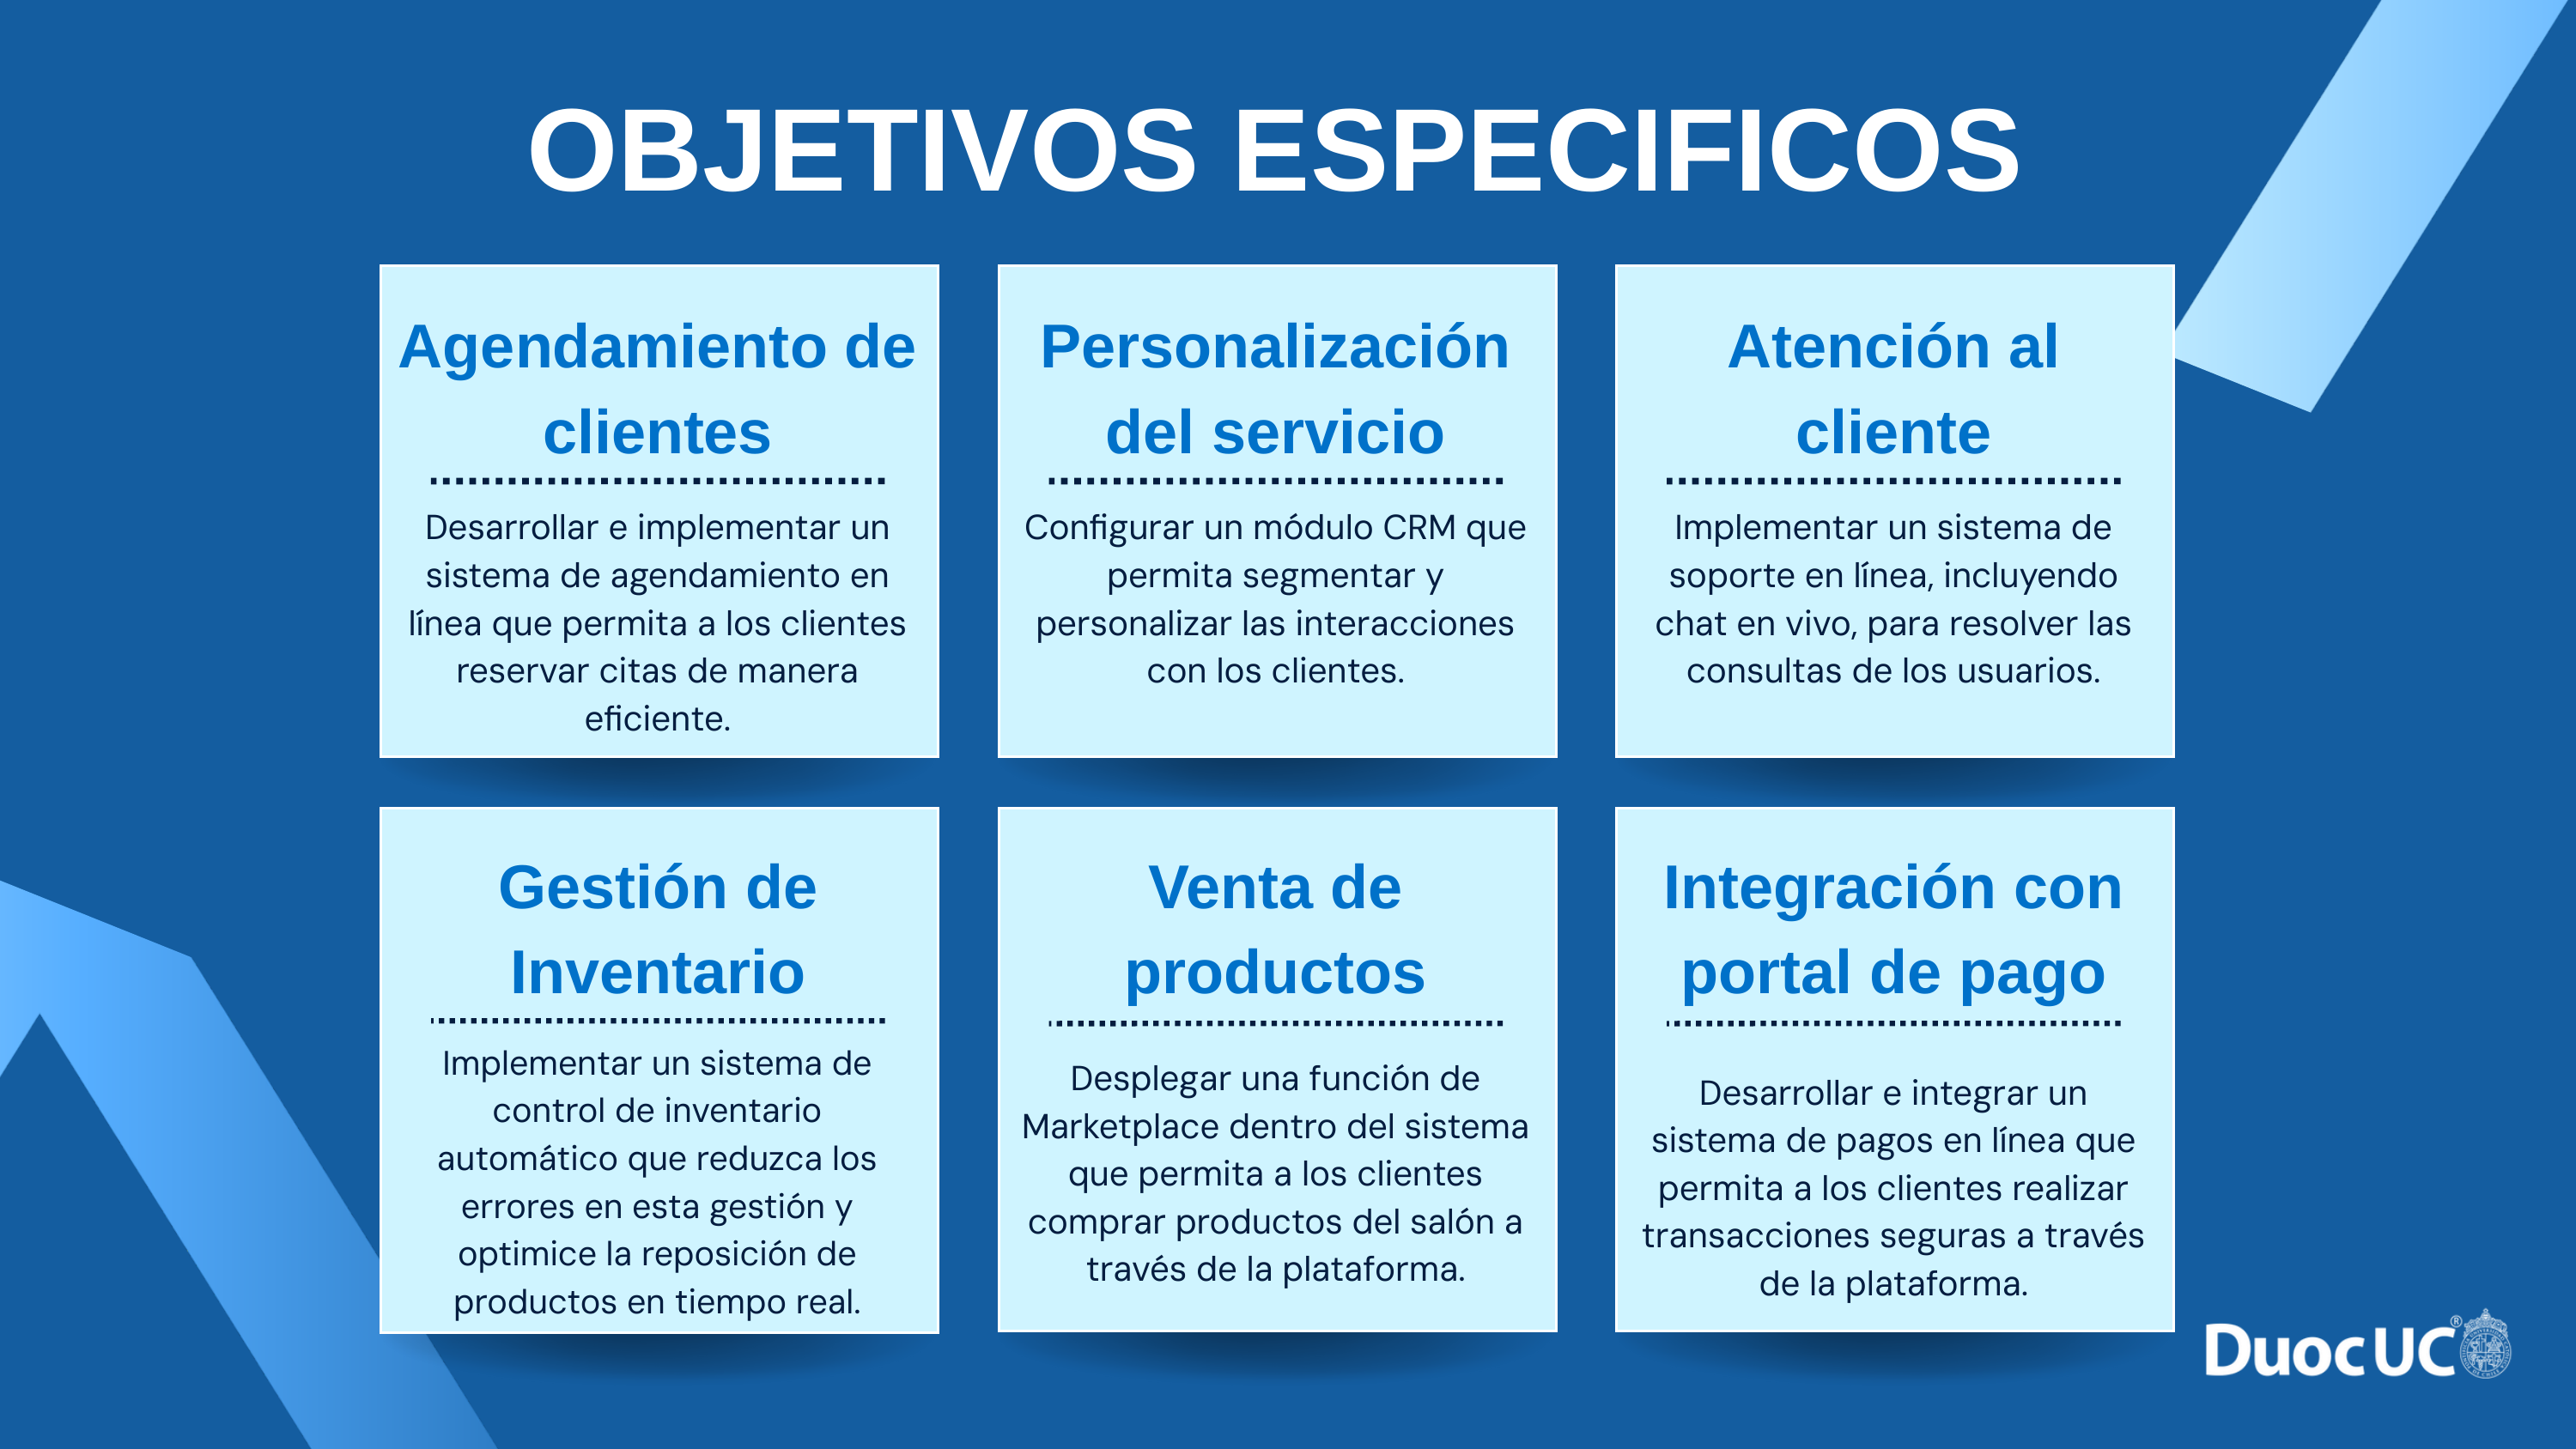

OBJETIVOS ESPECIFICOS

Agendamiento de clientes​

Desarrollar e implementar un sistema de agendamiento en línea que permita a los clientes reservar citas de manera eficiente.

Personalización del servicio​

Configurar un módulo CRM que permita segmentar y personalizar las interacciones con los clientes.​

Atención al cliente​

Implementar un sistema de soporte en línea, incluyendo chat en vivo, para resolver las consultas de los usuarios.​

Gestión de Inventario​
Venta de productos​
Integración con portal de pago​

Implementar un sistema de control de inventario automático que reduzca los errores en esta gestión y optimice la reposición de productos en tiempo real.​
Desplegar una función de Marketplace dentro del sistema que permita a los clientes comprar productos del salón a través de la plataforma.​
Desarrollar e integrar un sistema de pagos en línea que permita a los clientes realizar transacciones seguras a través de la plataforma.​